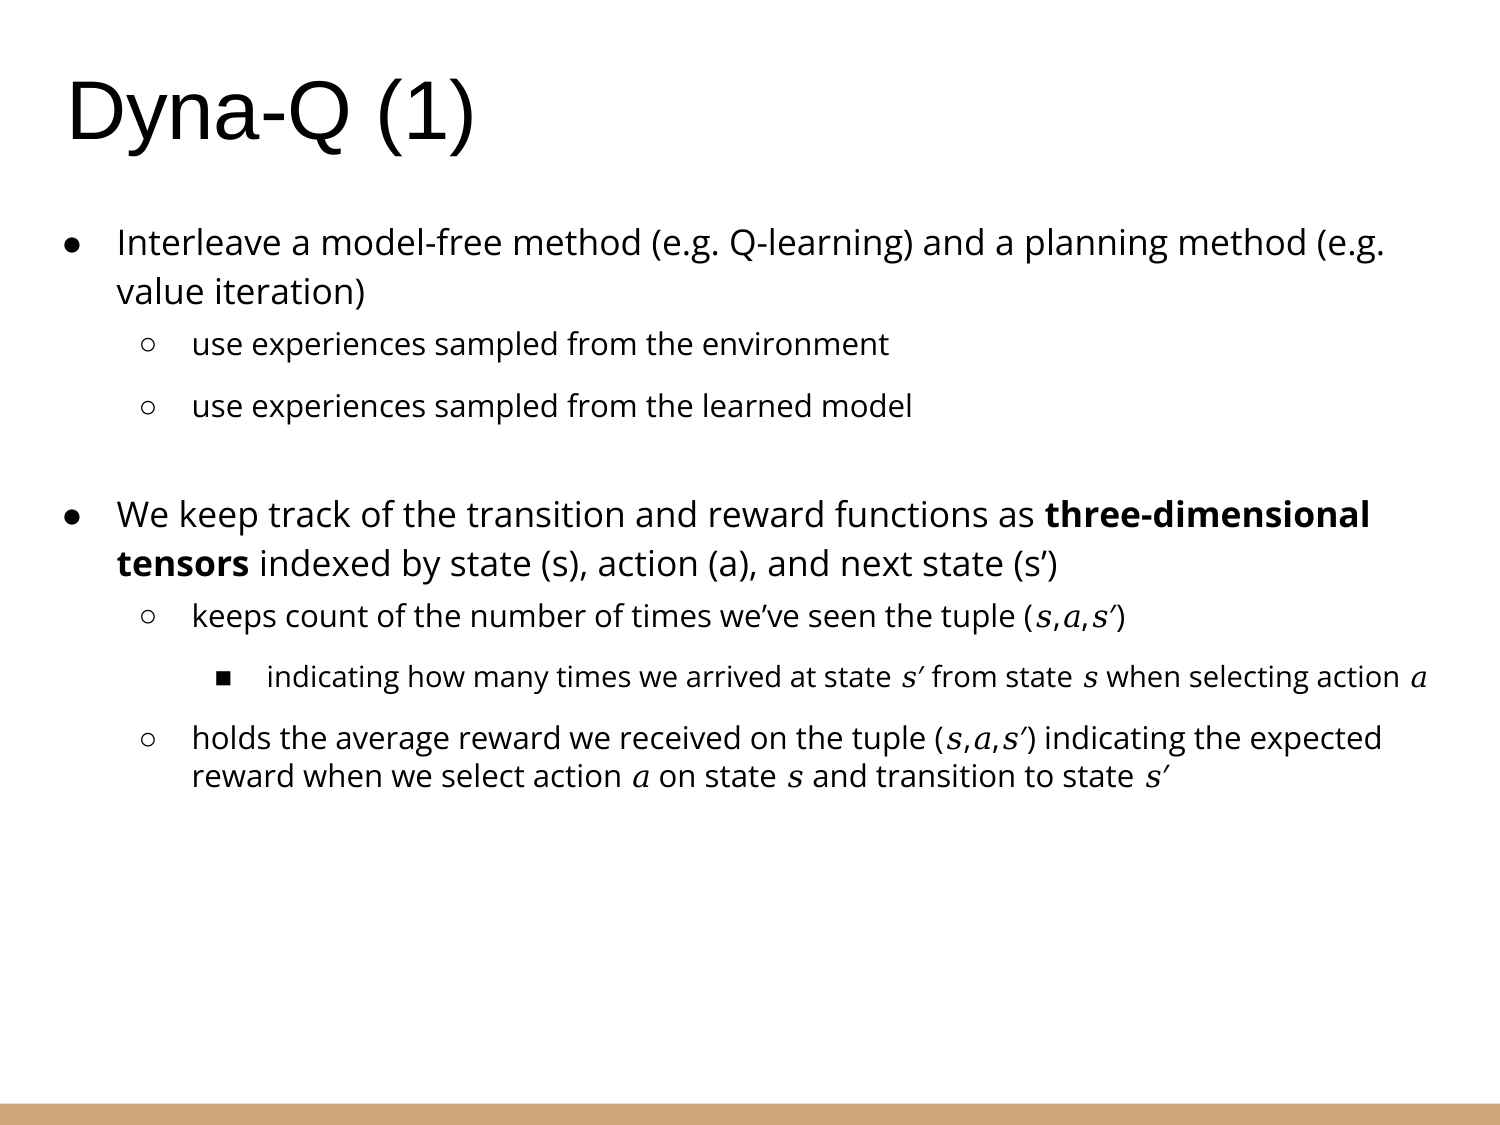

Dyna-Q (1)
Interleave a model-free method (e.g. Q-learning) and a planning method (e.g. value iteration)
use experiences sampled from the environment
use experiences sampled from the learned model

We keep track of the transition and reward functions as three-dimensional tensors indexed by state (s), action (a), and next state (s’)
keeps count of the number of times we’ve seen the tuple (𝑠,𝑎,𝑠′)
indicating how many times we arrived at state 𝑠′ from state 𝑠 when selecting action 𝑎
holds the average reward we received on the tuple (𝑠,𝑎,𝑠′) indicating the expected reward when we select action 𝑎 on state 𝑠 and transition to state 𝑠′